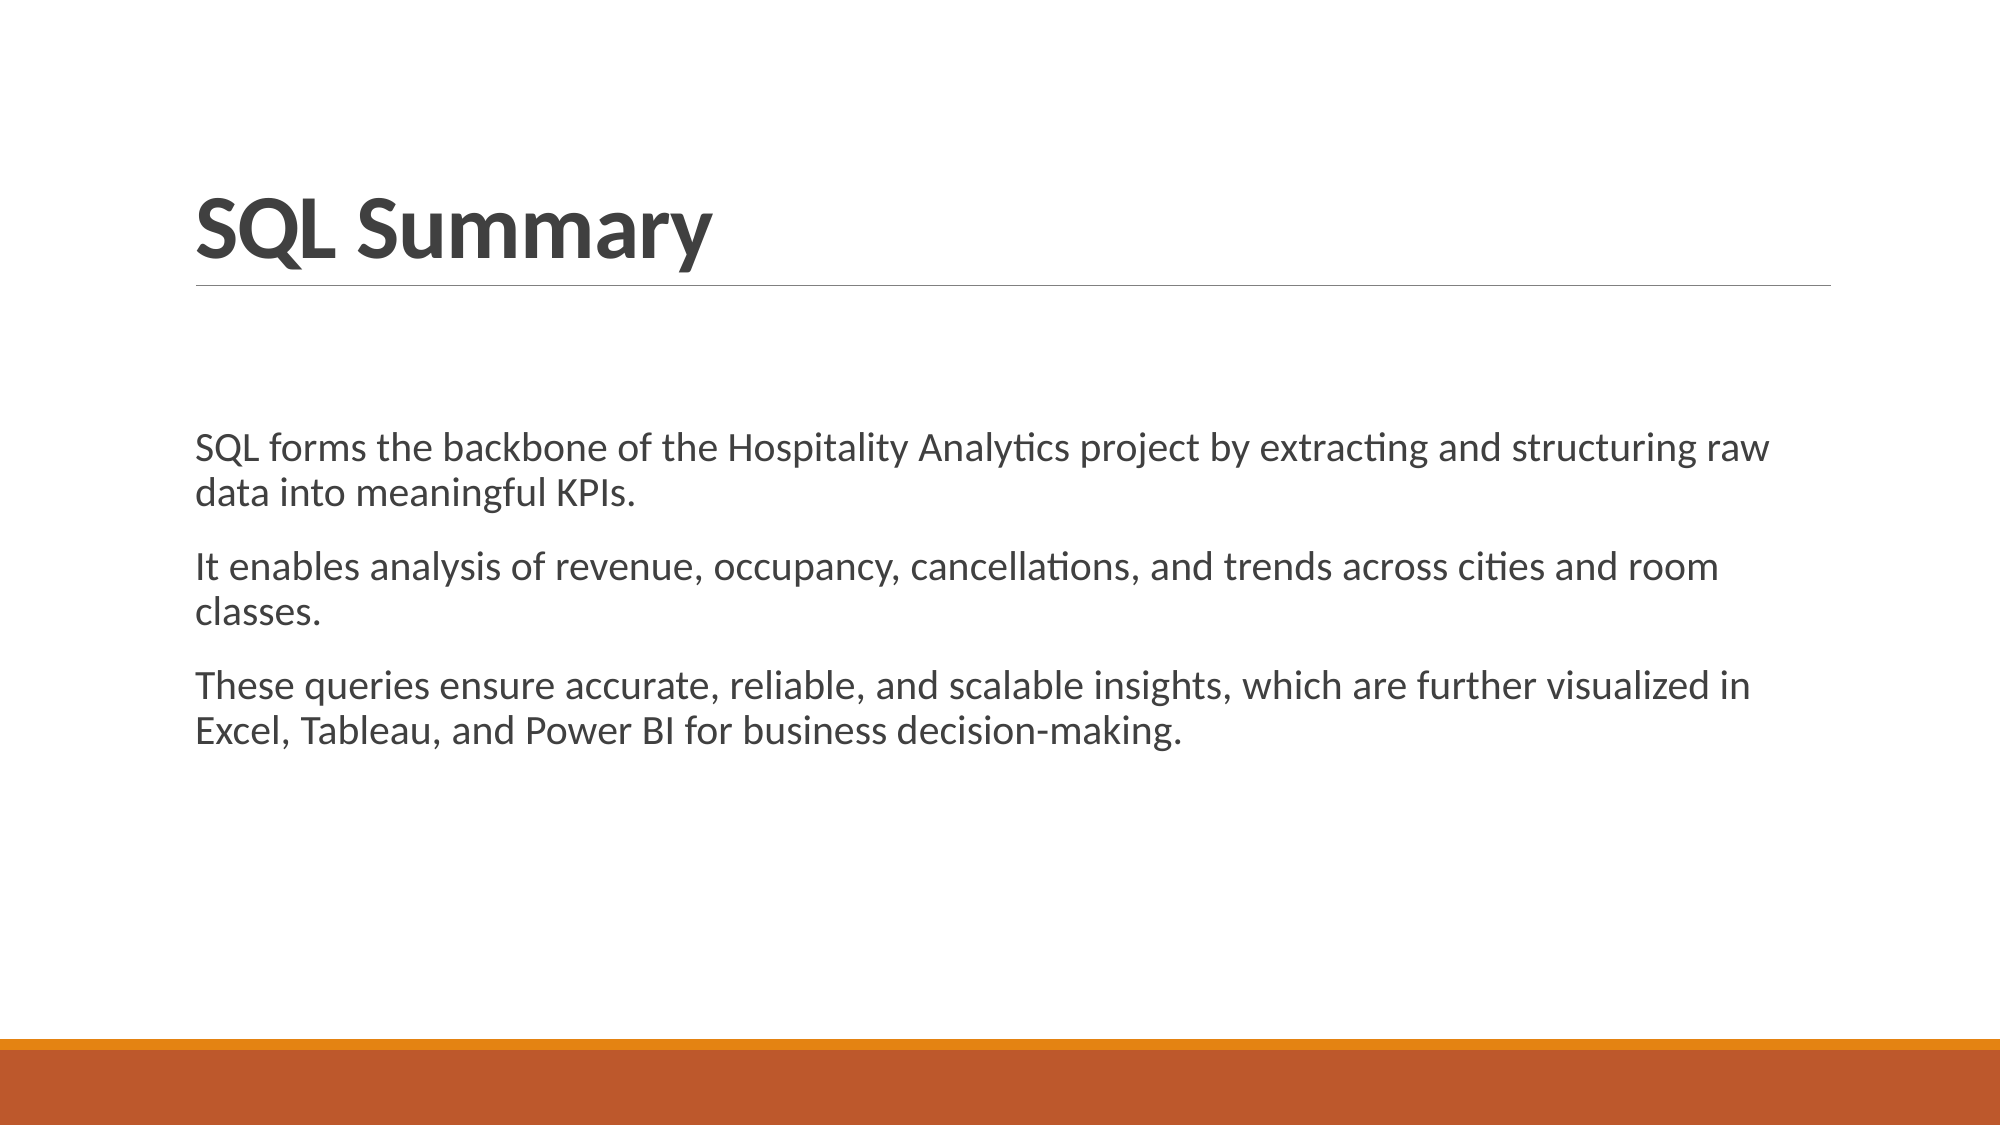

# SQL Summary
SQL forms the backbone of the Hospitality Analytics project by extracting and structuring raw data into meaningful KPIs.
It enables analysis of revenue, occupancy, cancellations, and trends across cities and room classes.
These queries ensure accurate, reliable, and scalable insights, which are further visualized in Excel, Tableau, and Power BI for business decision-making.